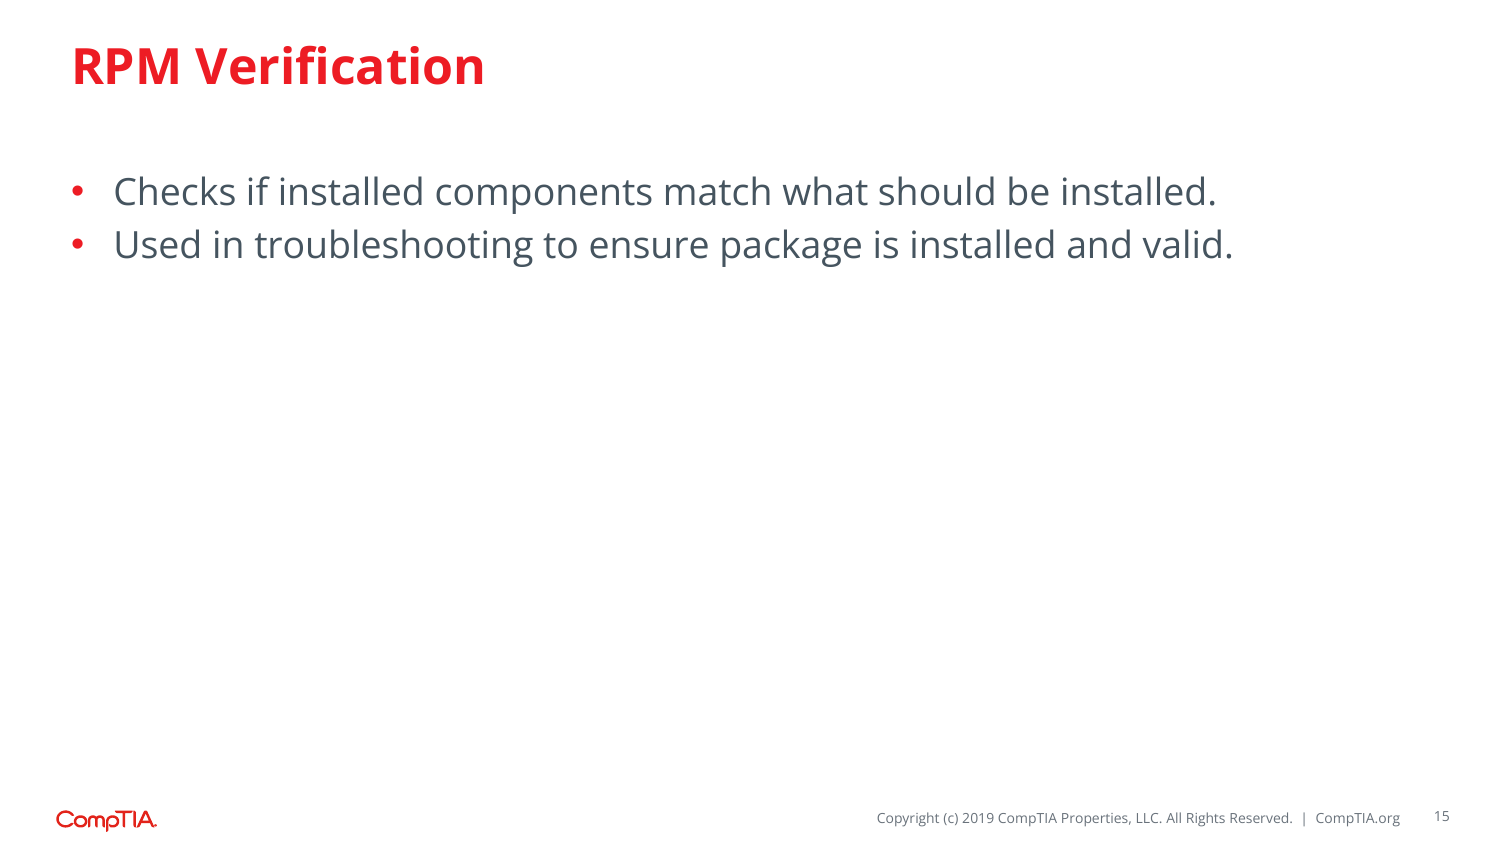

# RPM Verification
Checks if installed components match what should be installed.
Used in troubleshooting to ensure package is installed and valid.
15